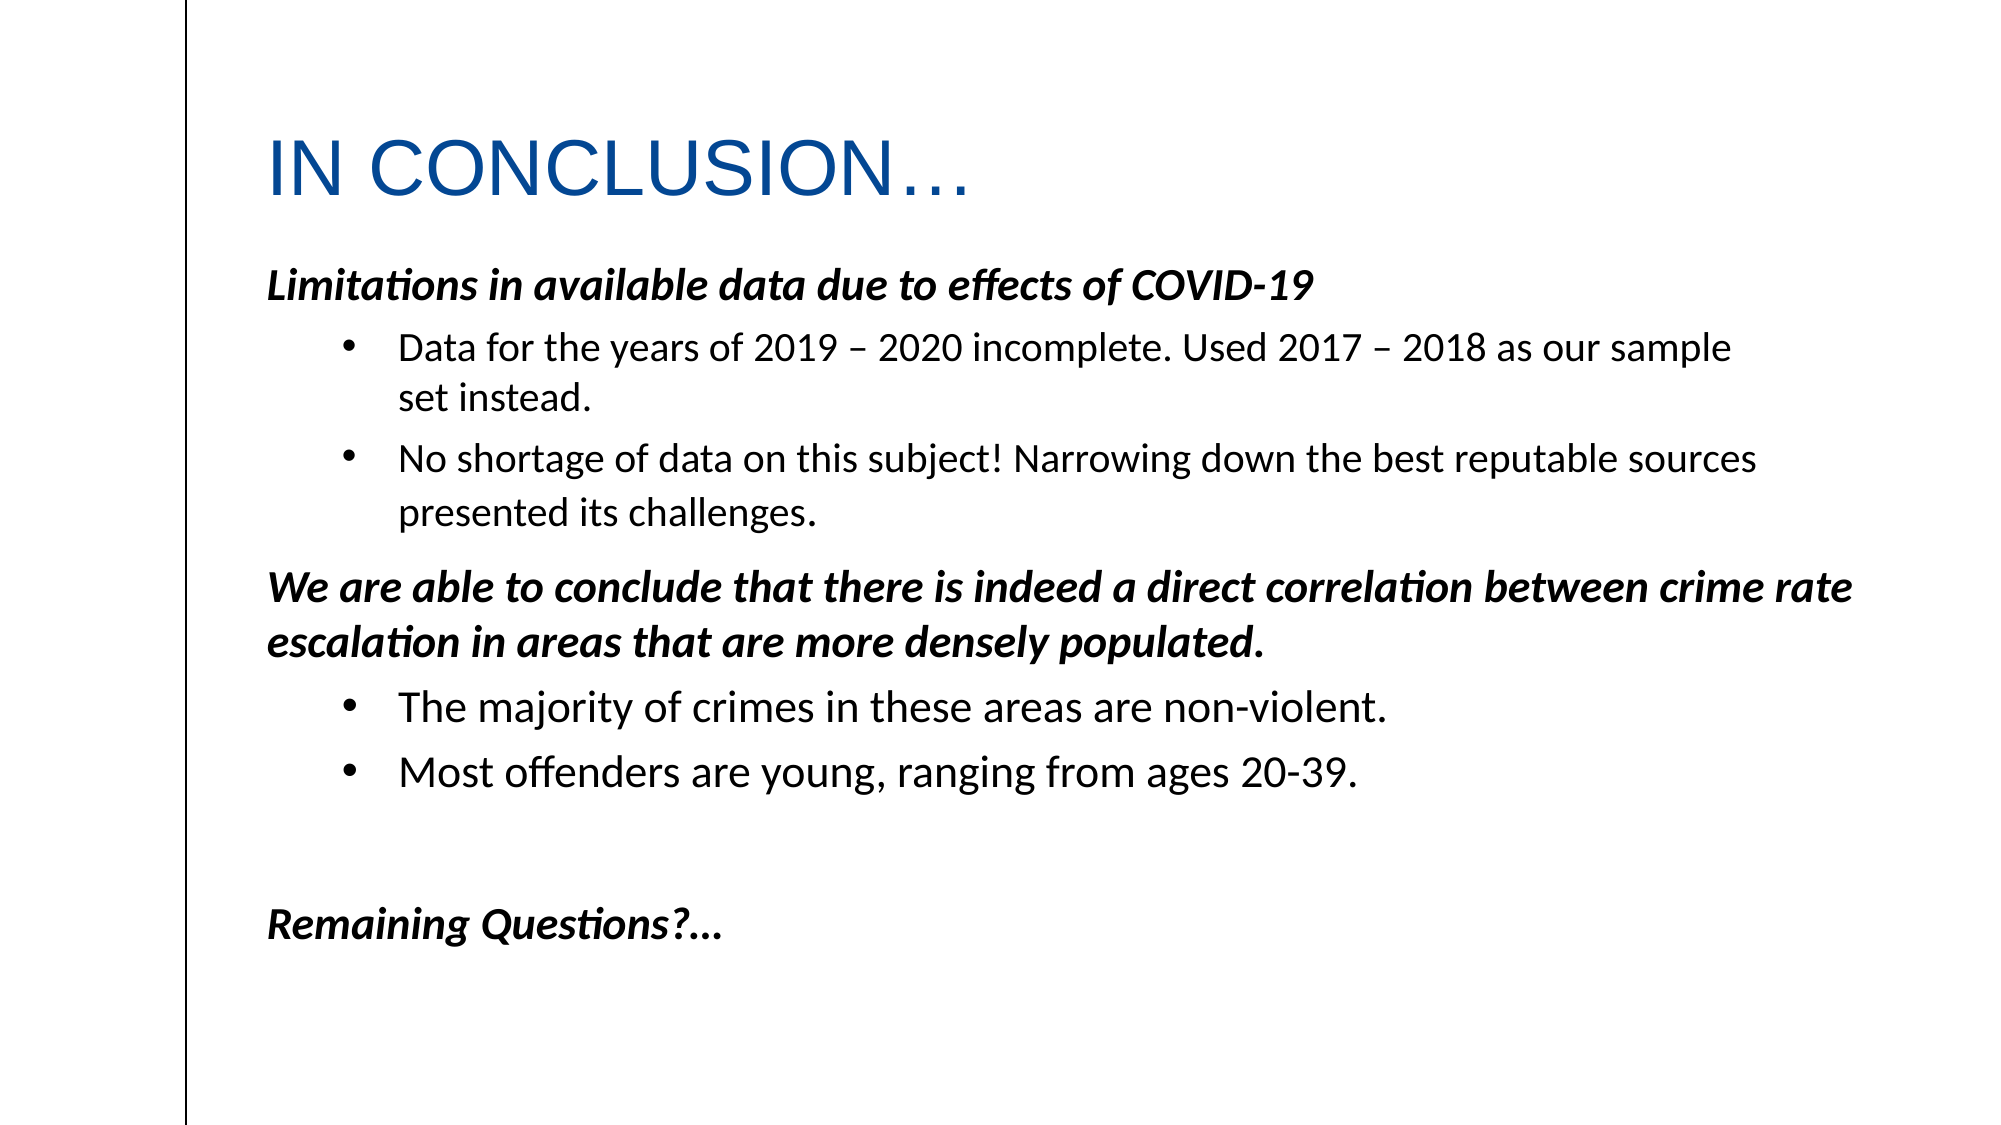

# In conclusion…
Limitations in available data due to effects of COVID-19
Data for the years of 2019 – 2020 incomplete. Used 2017 – 2018 as our sample   	set instead.
No shortage of data on this subject! Narrowing down the best reputable sources presented its challenges.
We are able to conclude that there is indeed a direct correlation between crime rate escalation in areas that are more densely populated.
The majority of crimes in these areas are non-violent.
Most offenders are young, ranging from ages 20-39.

Remaining Questions?…